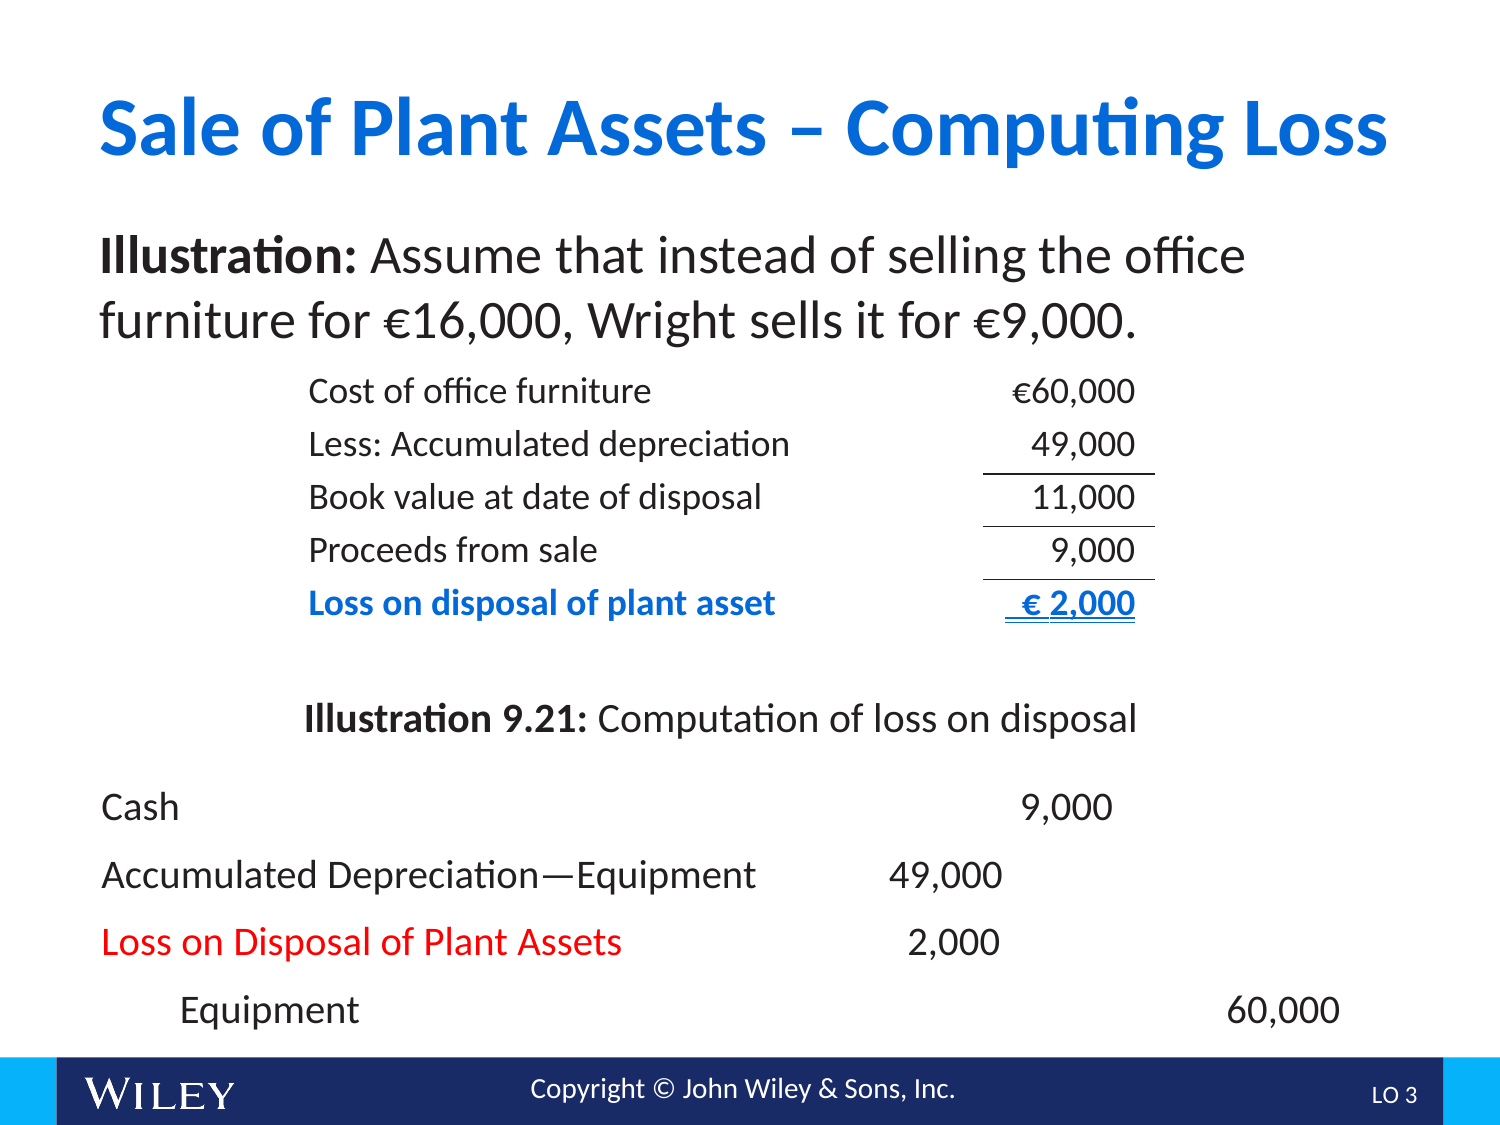

# Sale of Plant Assets – Computing Loss
Illustration: Assume that instead of selling the office furniture for €16,000, Wright sells it for €9,000.
| Cost of office furniture | €60,000 |
| --- | --- |
| Less: Accumulated depreciation | 49,000 |
| Book value at date of disposal | 11,000 |
| Proceeds from sale | 9,000 |
| Loss on disposal of plant asset | € 2,000 |
Illustration 9.21: Computation of loss on disposal
Cash								  9,000
Accumulated Depreciation—Equipment		49,000
Loss on Disposal of Plant Assets			  2,000
Equipment								60,000
L O 3